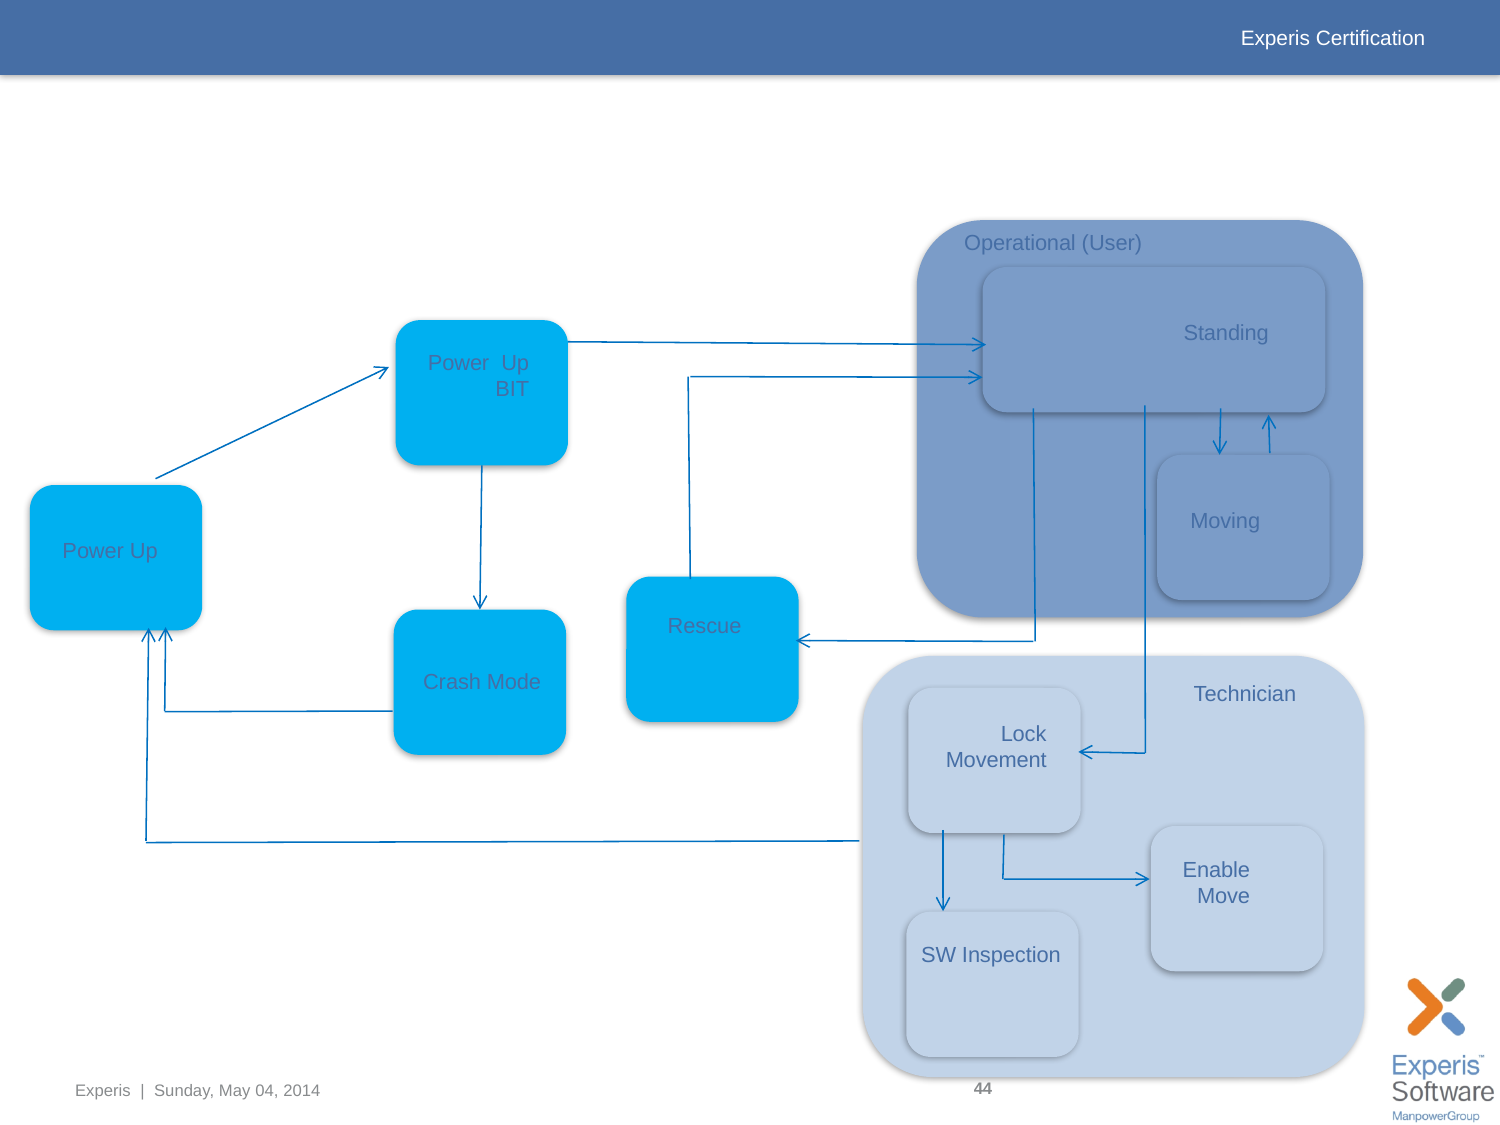

# Elevator State Machine
Operational (User)

Standing

Power  Up BIT

Moving
Power Up

Rescue

Crash Mode
Technician

Lock Movement

Enable
Move

SW Inspection